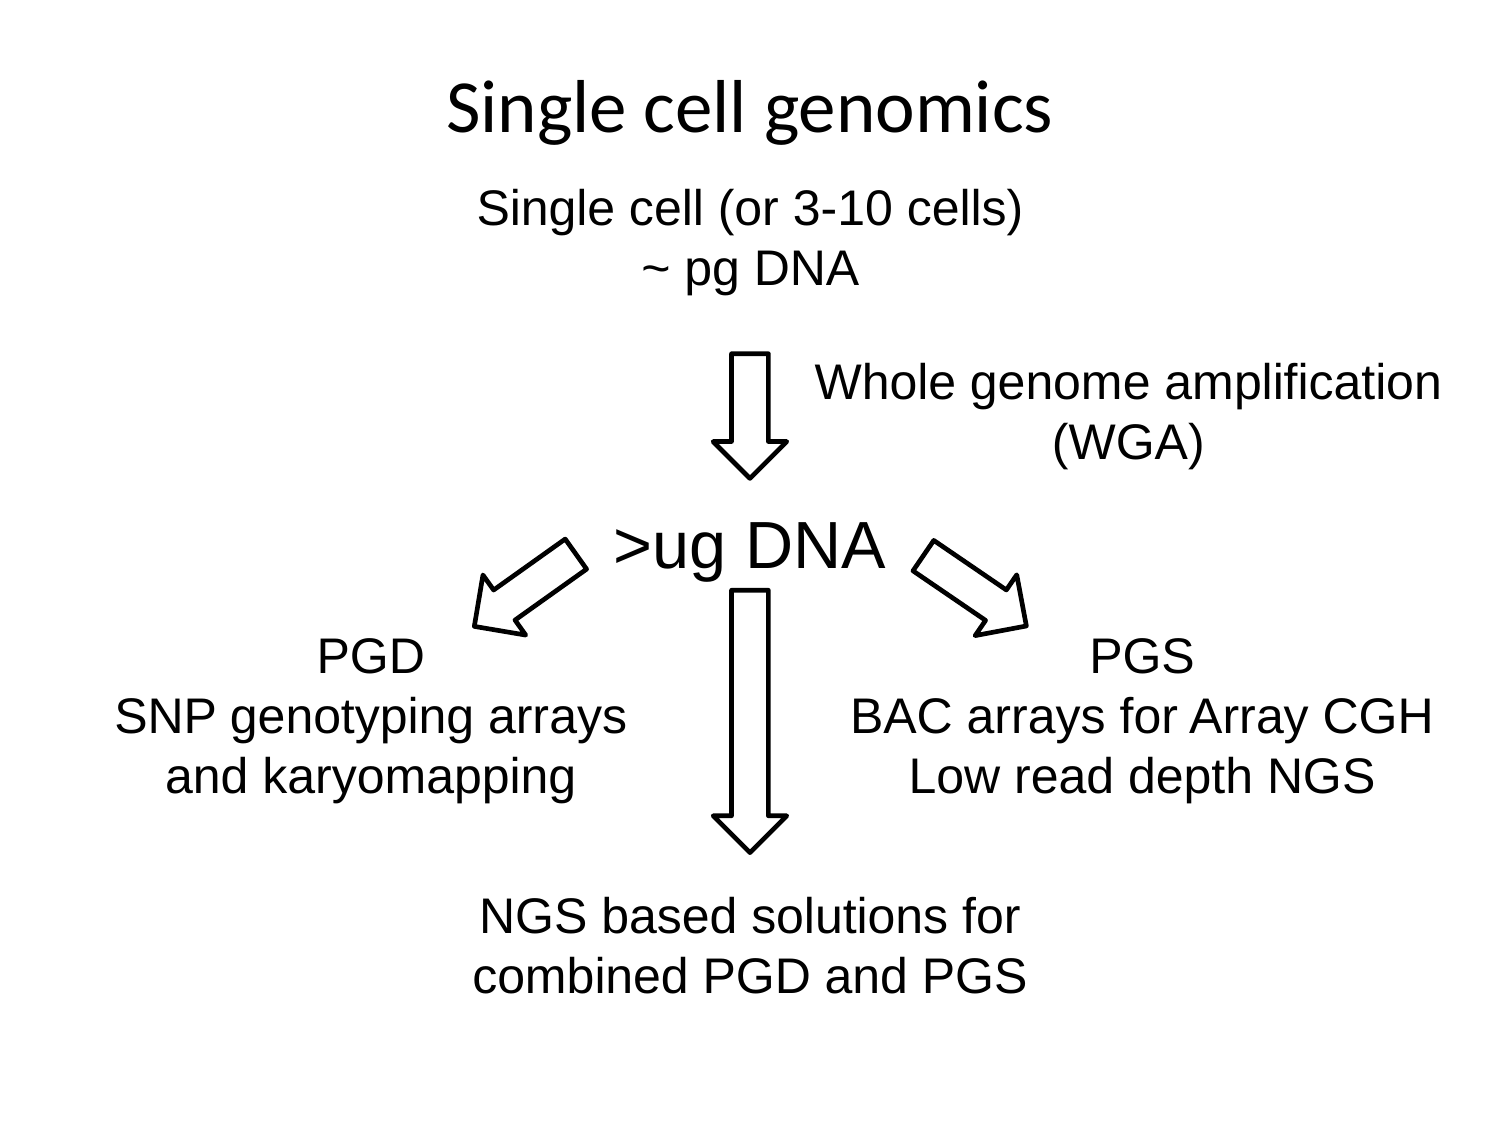

Single cell genomics
Single cell (or 3-10 cells)
~ pg DNA
Whole genome amplification (WGA)

>ug DNA

NGS based solutions for combined PGD and PGS
PGD
SNP genotyping arrays
and karyomapping
PGS
BAC arrays for Array CGH
Low read depth NGS